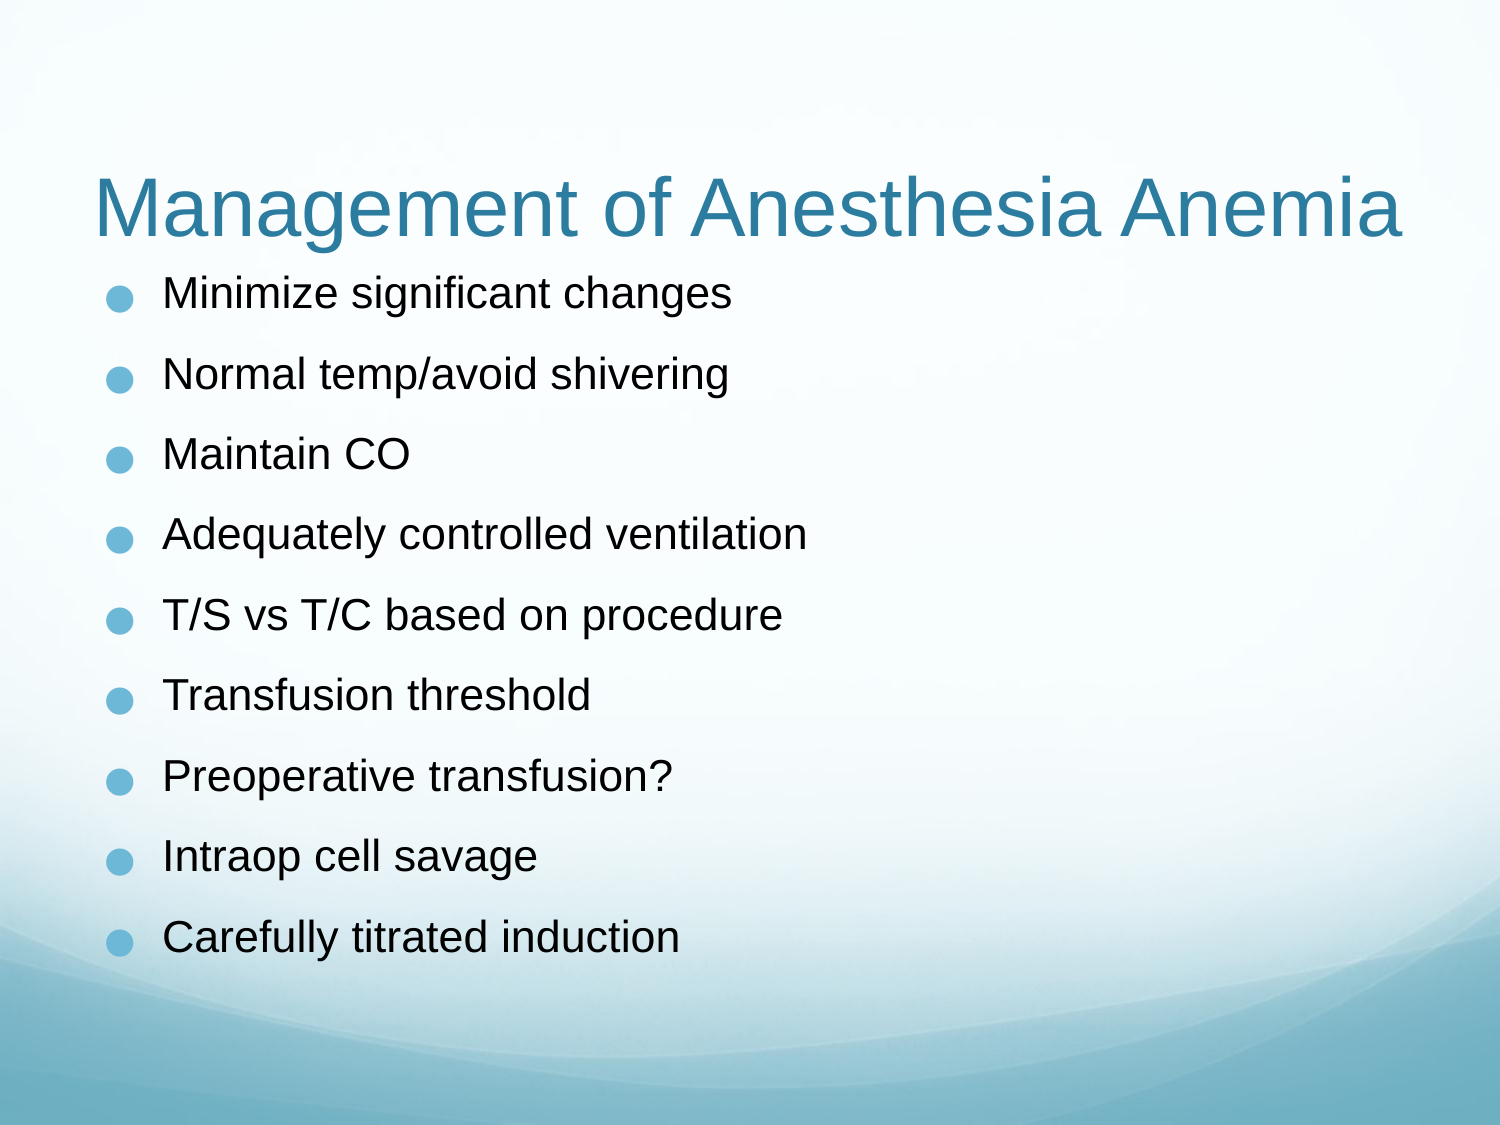

# Management of Anesthesia Anemia
Minimize significant changes
Normal temp/avoid shivering
Maintain CO
Adequately controlled ventilation
T/S vs T/C based on procedure
Transfusion threshold
Preoperative transfusion?
Intraop cell savage
Carefully titrated induction